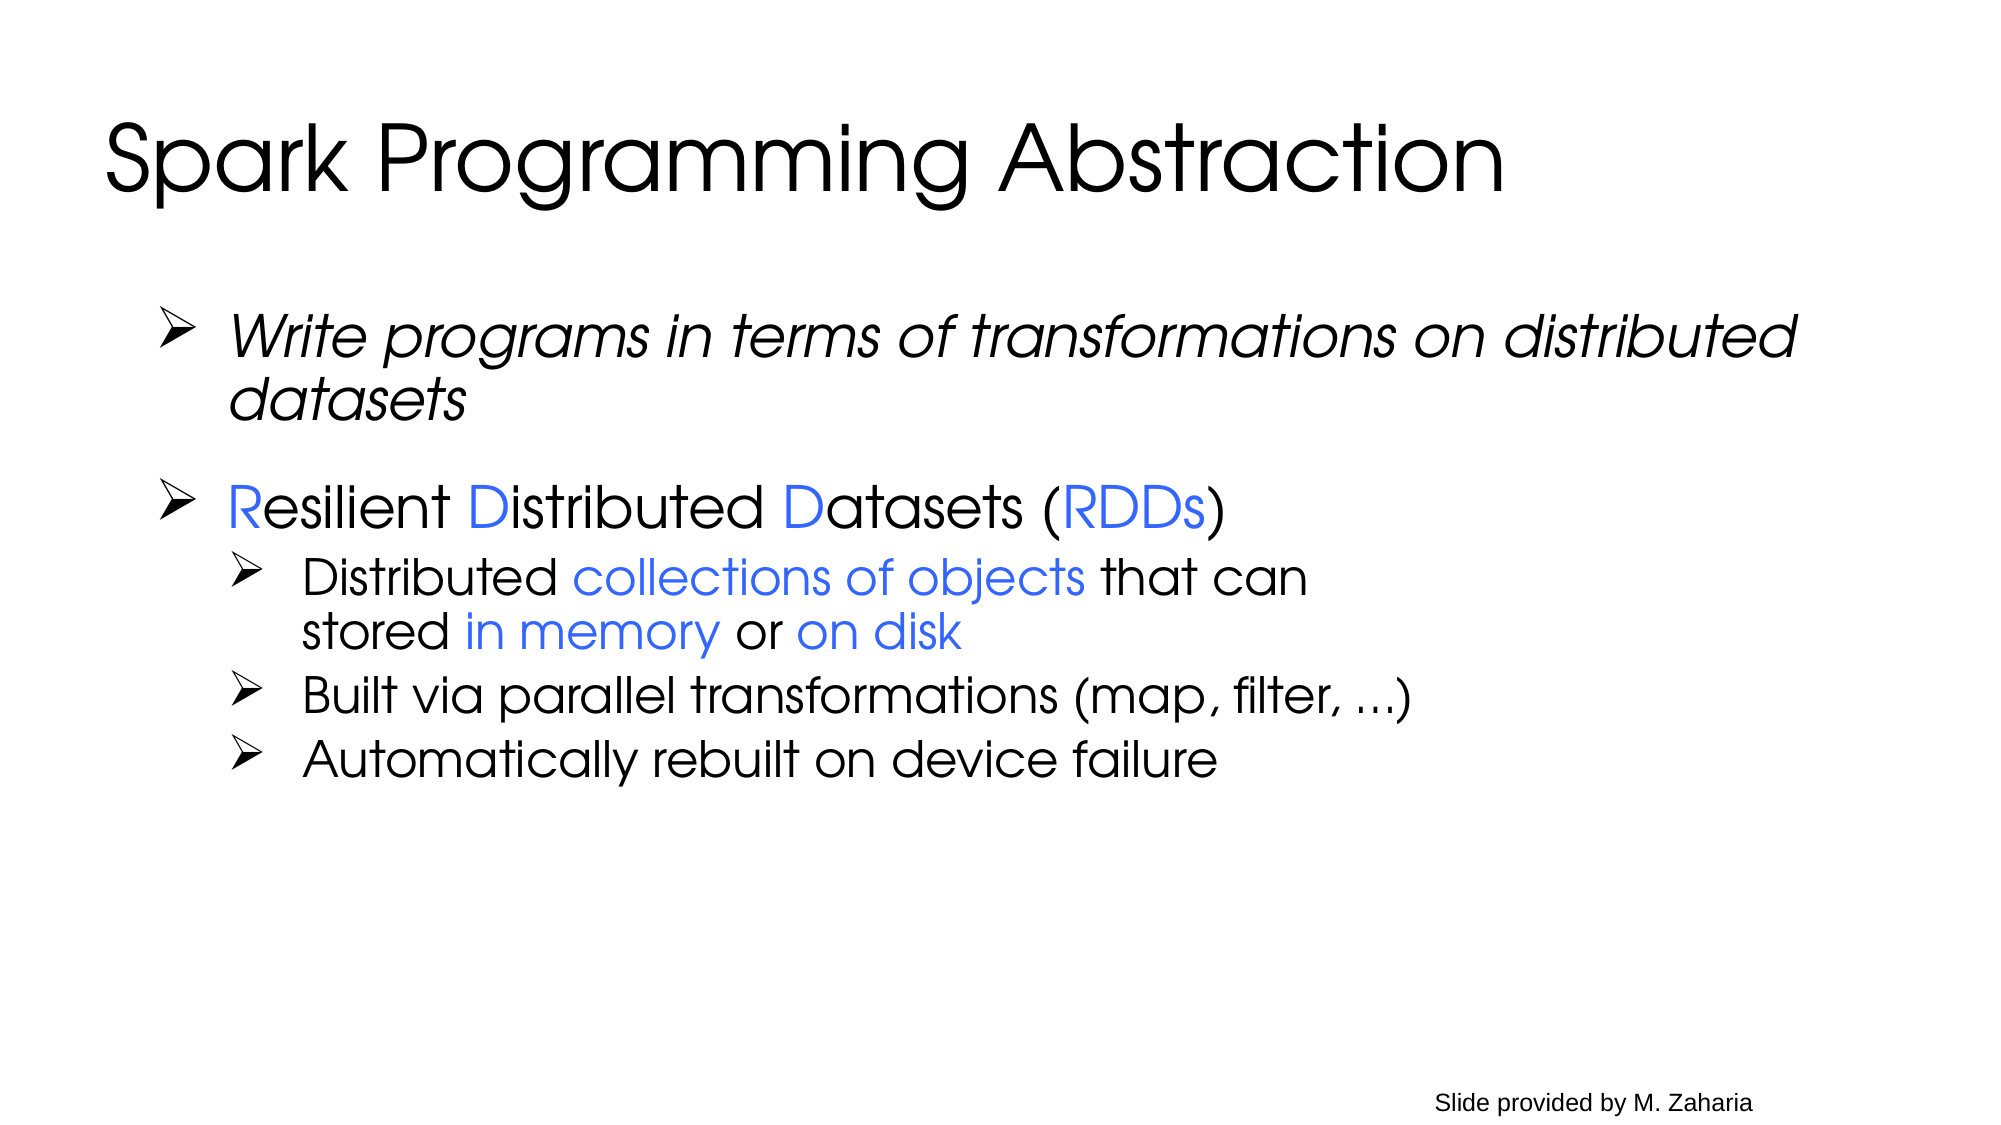

# Spark Programming Abstraction
Write programs in terms of transformations on distributed datasets
Resilient Distributed Datasets (RDDs)
Distributed collections of objects that can
stored in memory or on disk
Built via parallel transformations (map, filter, …)
Automatically rebuilt on device failure
Slide provided by M. Zaharia